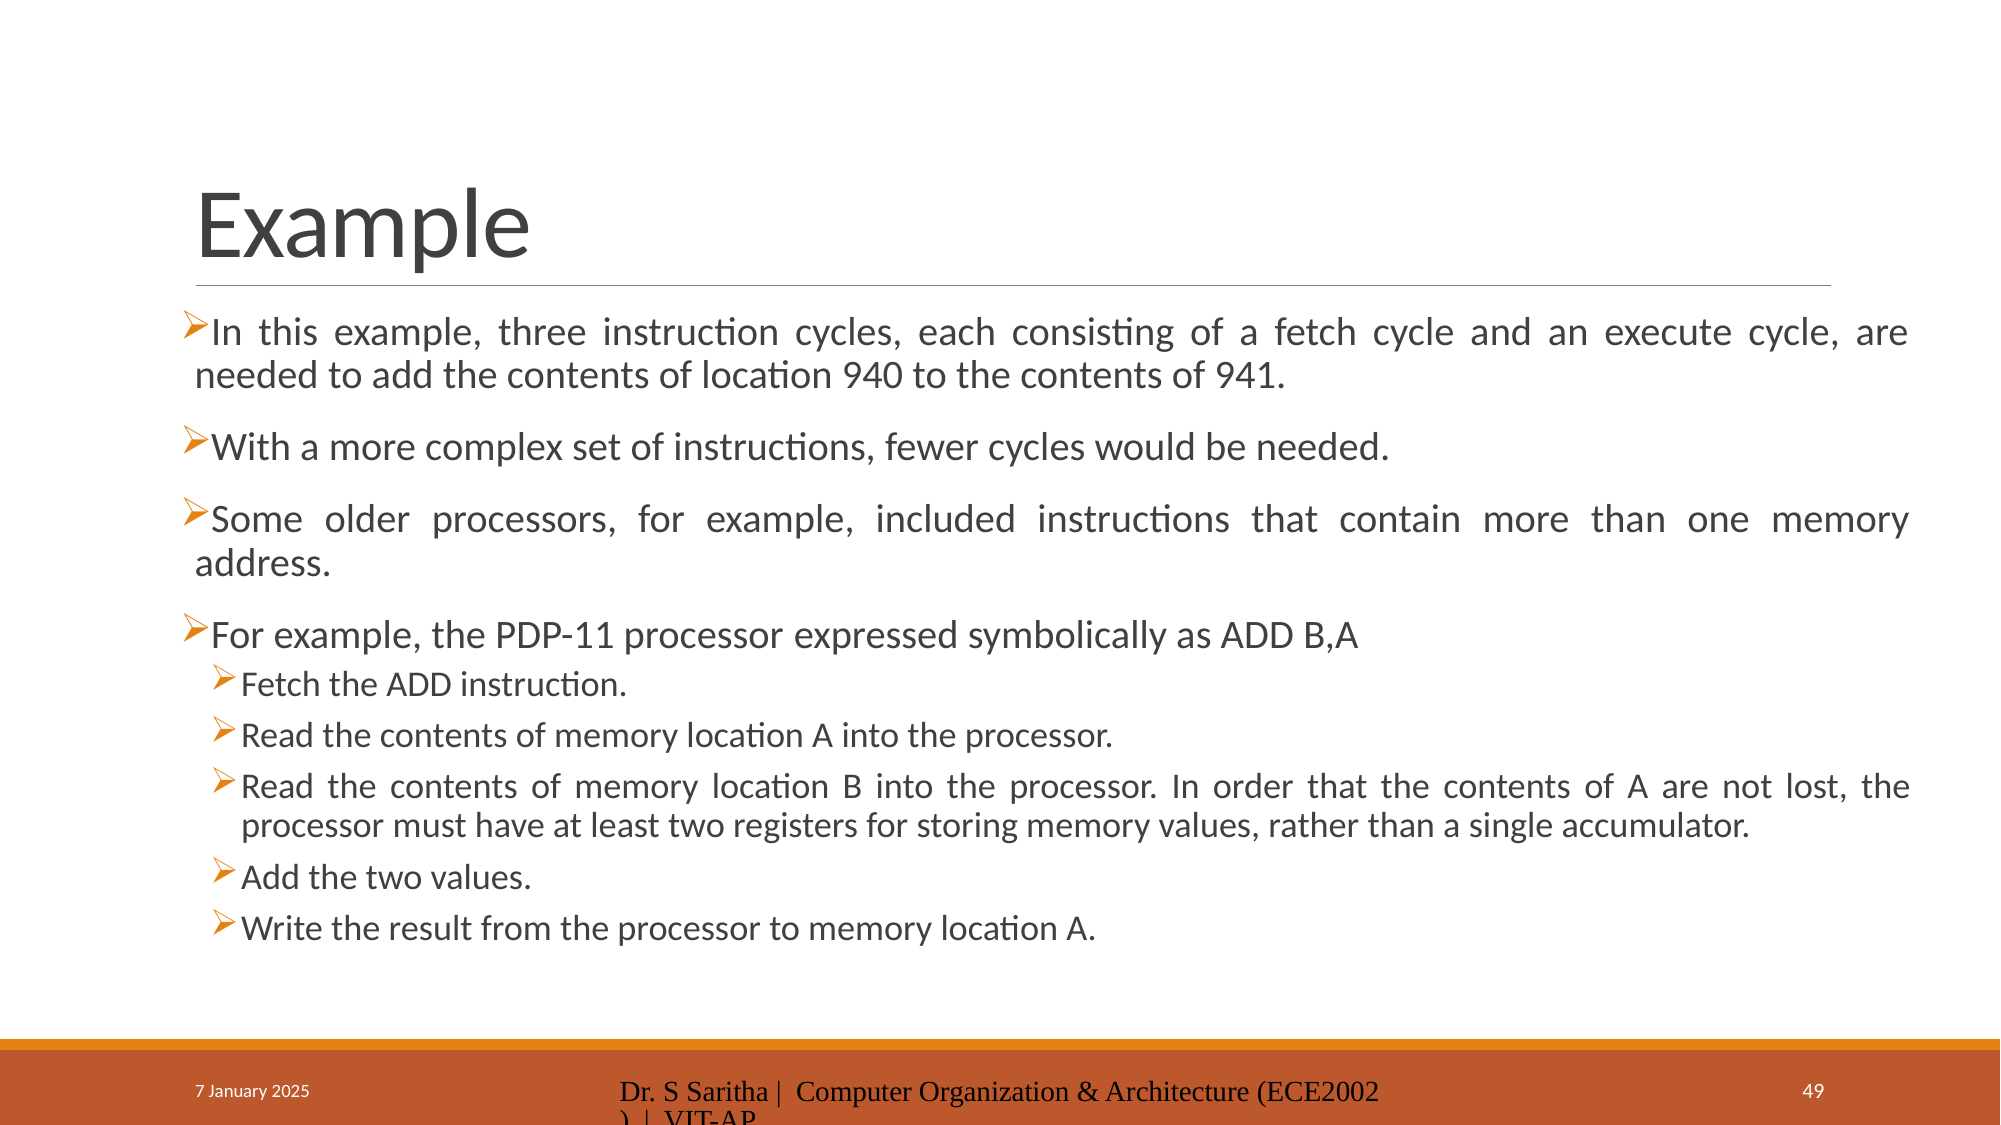

# Example
In this example, three instruction cycles, each consisting of a fetch cycle and an execute cycle, are needed to add the contents of location 940 to the contents of 941.
With a more complex set of instructions, fewer cycles would be needed.
Some older processors, for example, included instructions that contain more than one memory address.
For example, the PDP-11 processor expressed symbolically as ADD B,A
Fetch the ADD instruction.
Read the contents of memory location A into the processor.
Read the contents of memory location B into the processor. In order that the contents of A are not lost, the processor must have at least two registers for storing memory values, rather than a single accumulator.
Add the two values.
Write the result from the processor to memory location A.
7 January 2025
Dr. S Saritha |  Computer Organization & Architecture (ECE2002)  |  VIT-AP
49